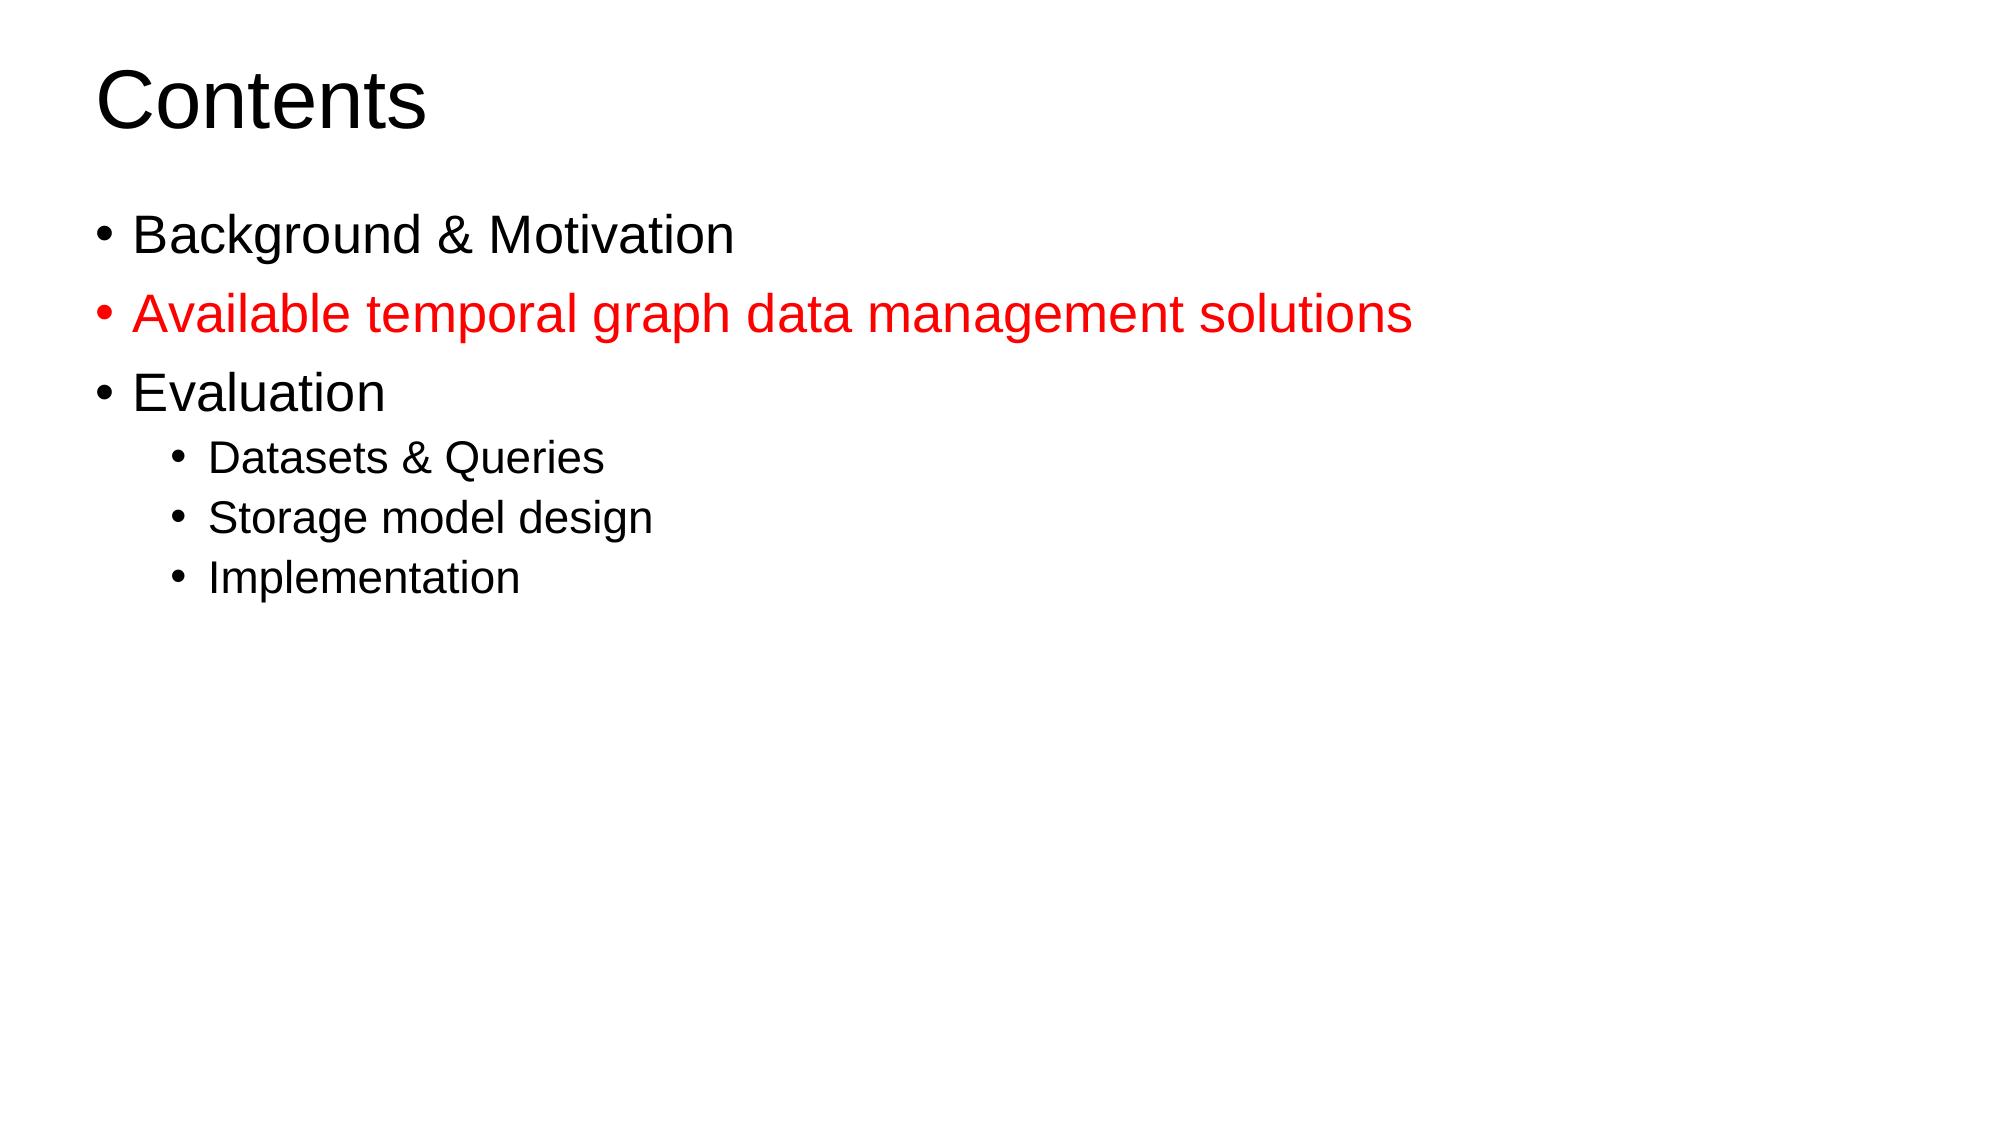

# Contents
Background & Motivation
Available temporal graph data management solutions
Evaluation
Datasets & Queries
Storage model design
Implementation